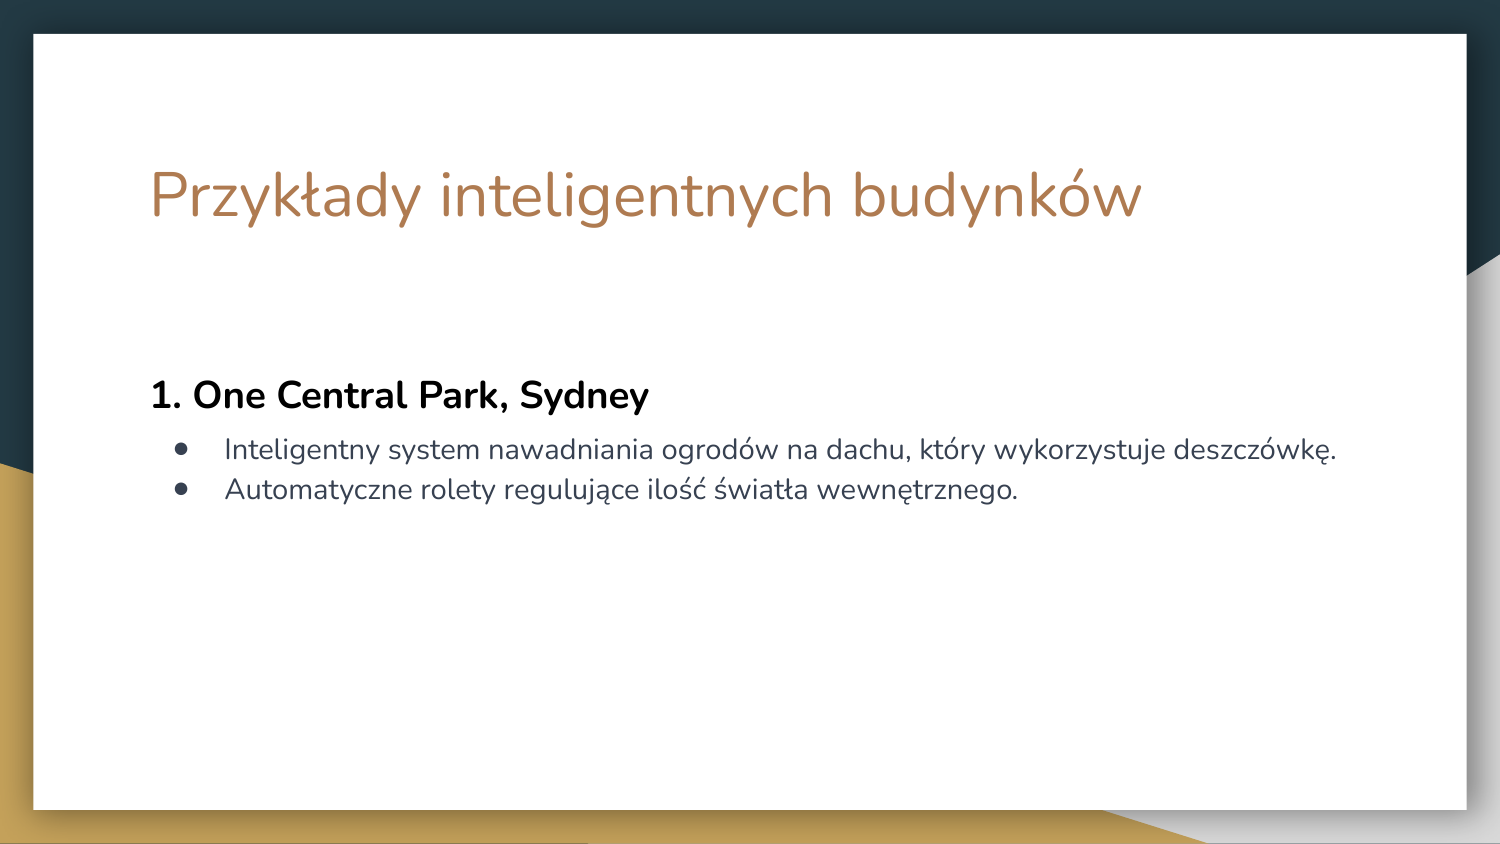

# Przykłady inteligentnych budynków
1. One Central Park, Sydney
Inteligentny system nawadniania ogrodów na dachu, który wykorzystuje deszczówkę.
Automatyczne rolety regulujące ilość światła wewnętrznego.